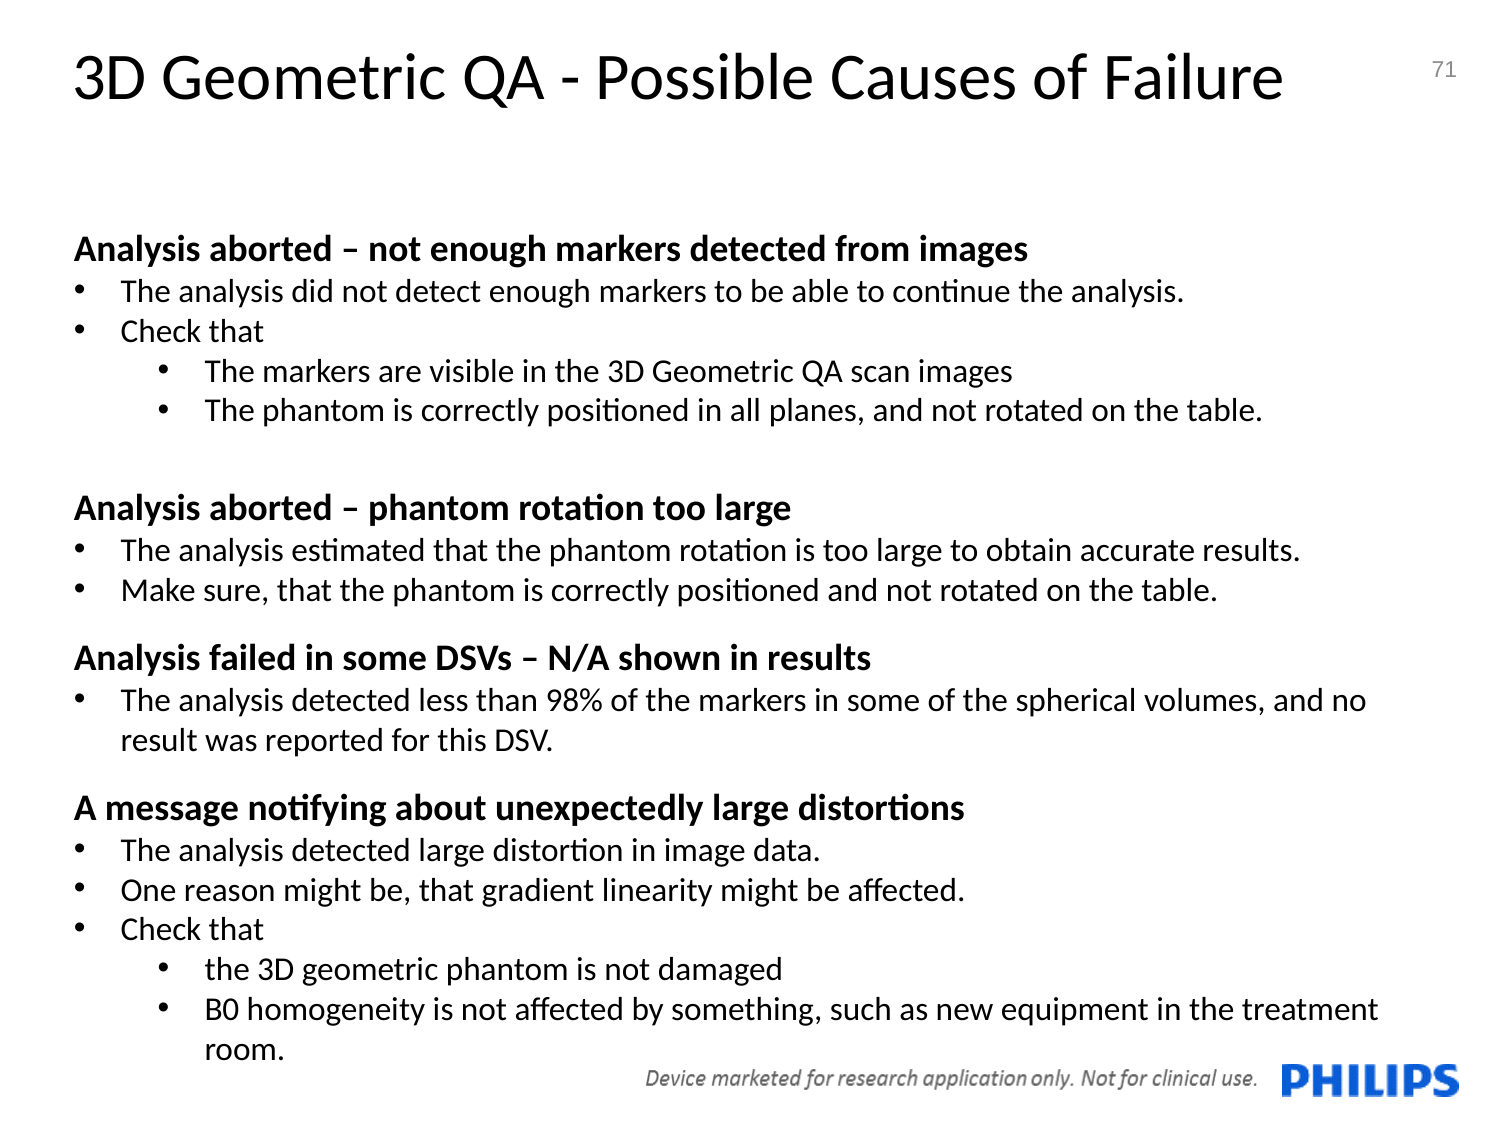

3D Geometric QA - Possible Causes of Failure
71
Analysis aborted – not enough markers detected from images
The analysis did not detect enough markers to be able to continue the analysis.
Check that
The markers are visible in the 3D Geometric QA scan images
The phantom is correctly positioned in all planes, and not rotated on the table.

Analysis aborted – phantom rotation too large
The analysis estimated that the phantom rotation is too large to obtain accurate results.
Make sure, that the phantom is correctly positioned and not rotated on the table.

Analysis failed in some DSVs – N/A shown in results
The analysis detected less than 98% of the markers in some of the spherical volumes, and no result was reported for this DSV.

A message notifying about unexpectedly large distortions
The analysis detected large distortion in image data.
One reason might be, that gradient linearity might be affected.
Check that
the 3D geometric phantom is not damaged
B0 homogeneity is not affected by something, such as new equipment in the treatment room.